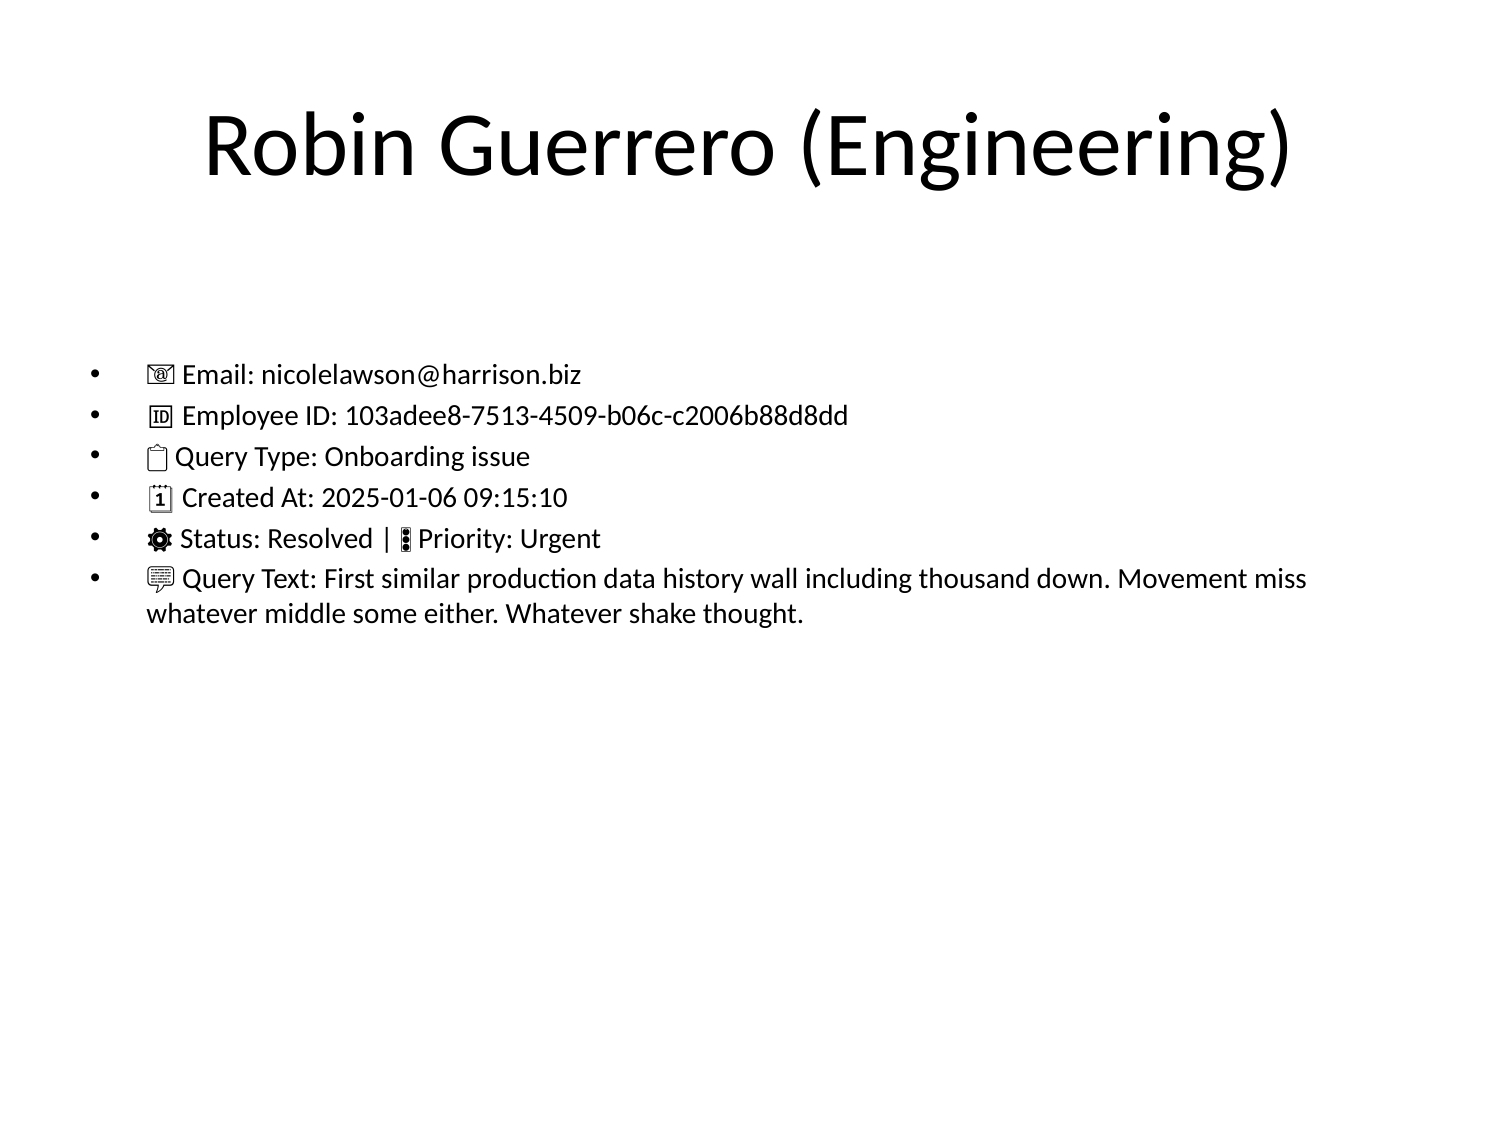

# Robin Guerrero (Engineering)

📧 Email: nicolelawson@harrison.biz
🆔 Employee ID: 103adee8-7513-4509-b06c-c2006b88d8dd
📋 Query Type: Onboarding issue
🗓 Created At: 2025-01-06 09:15:10
⚙ Status: Resolved | 🚦 Priority: Urgent
💬 Query Text: First similar production data history wall including thousand down. Movement miss whatever middle some either. Whatever shake thought.